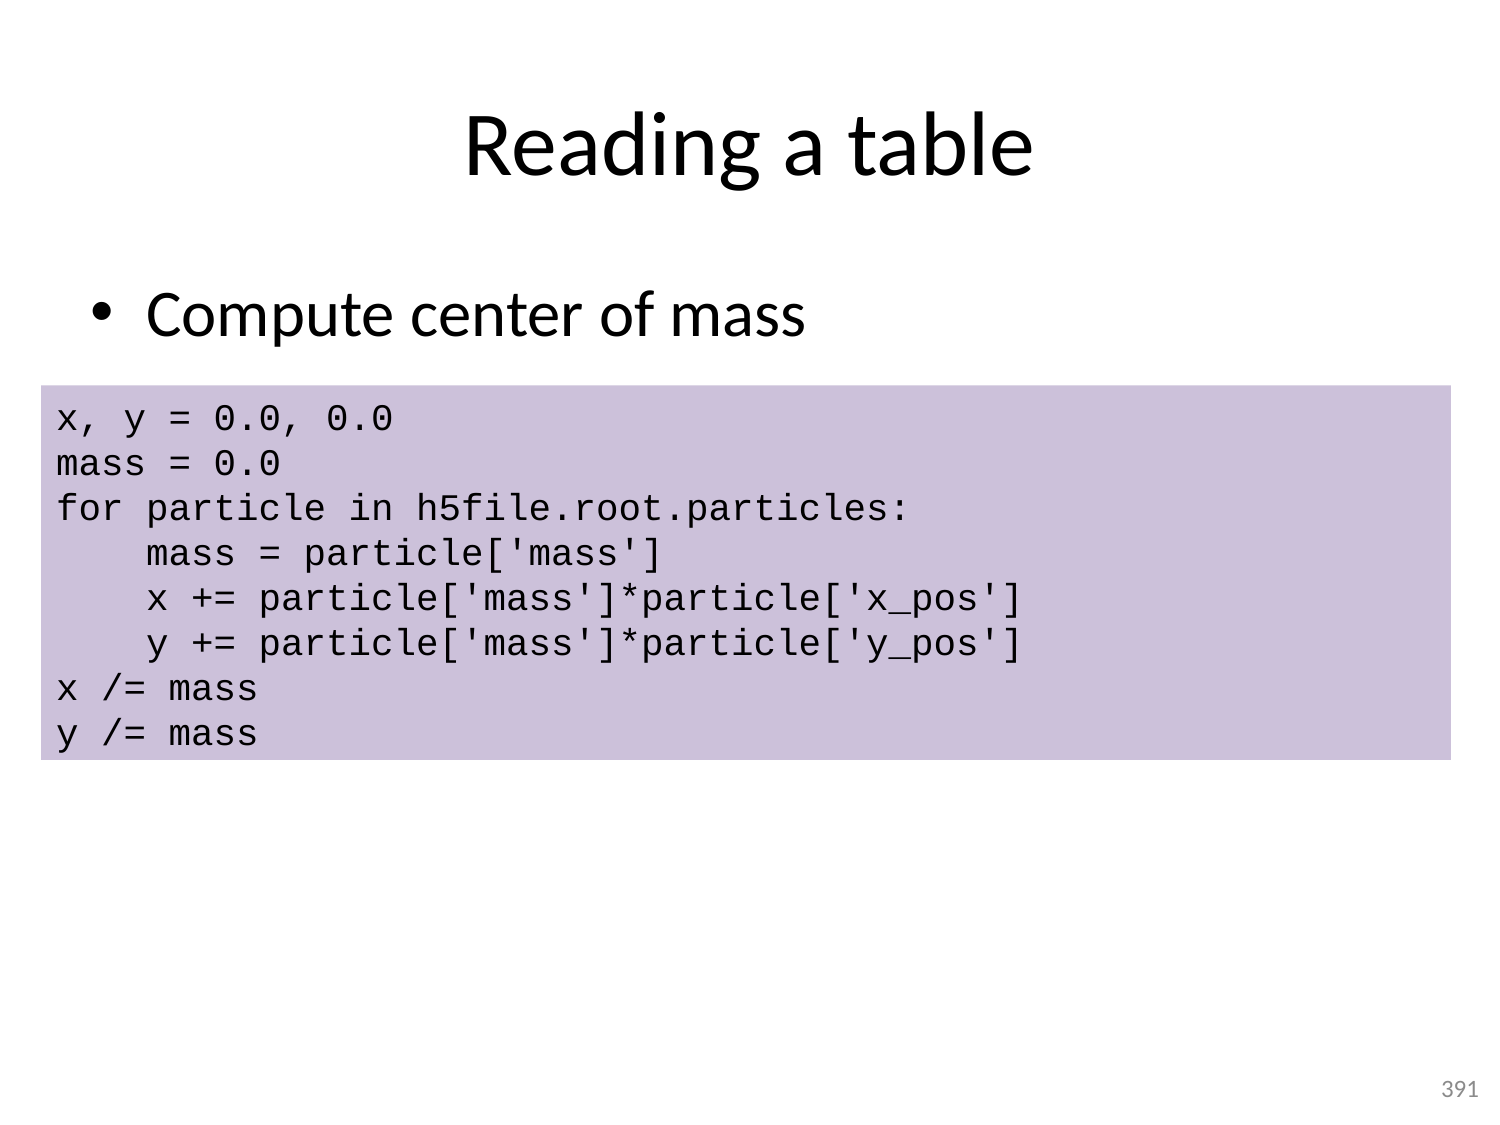

# Reading a table
Compute center of mass
x, y = 0.0, 0.0
mass = 0.0
for particle in h5file.root.particles:
    mass = particle['mass']
    x += particle['mass']*particle['x_pos']
    y += particle['mass']*particle['y_pos']
x /= mass
y /= mass
391